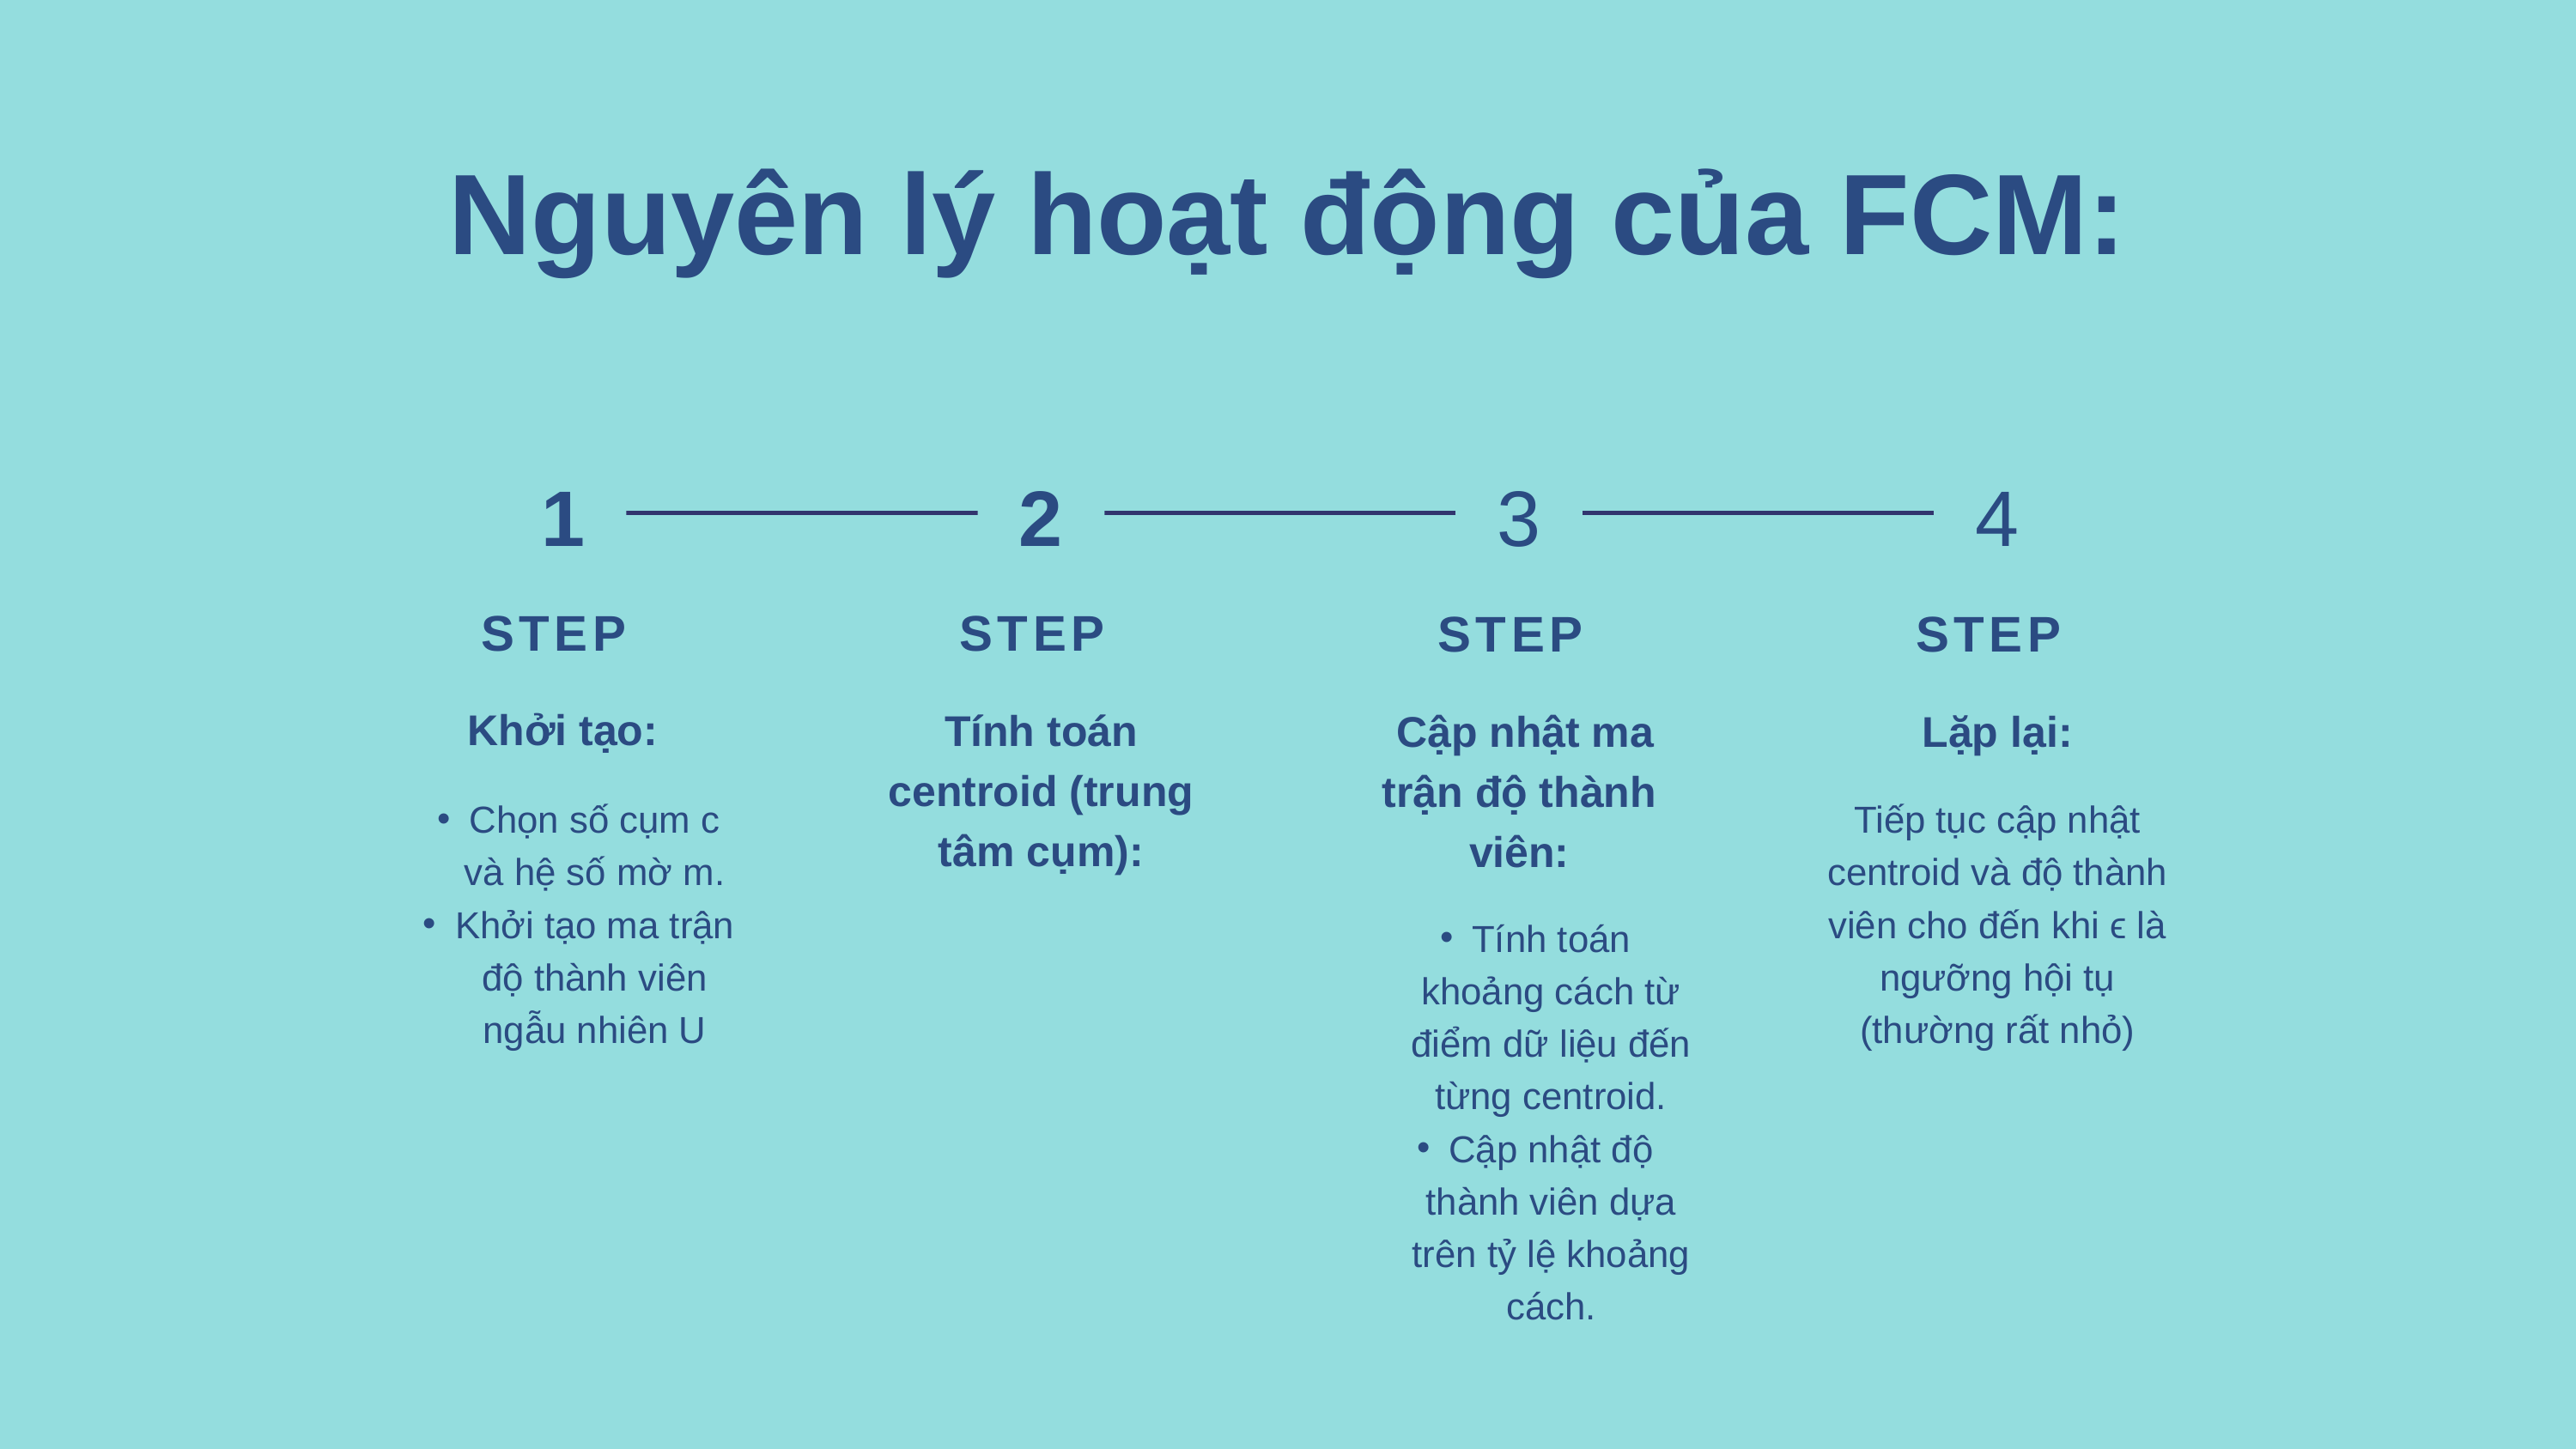

Nguyên lý hoạt động của FCM:

1

2

3

4

STEP
Khởi tạo:
Chọn số cụm c và hệ số mờ m.
Khởi tạo ma trận độ thành viên ngẫu nhiên U
STEP
Tính toán centroid (trung tâm cụm):
STEP
 Cập nhật ma trận độ thành viên:
Tính toán khoảng cách từ điểm dữ liệu đến từng centroid.
Cập nhật độ thành viên dựa trên tỷ lệ khoảng cách.
STEP
Lặp lại:
Tiếp tục cập nhật centroid và độ thành viên cho đến khi ϵ là ngưỡng hội tụ (thường rất nhỏ)